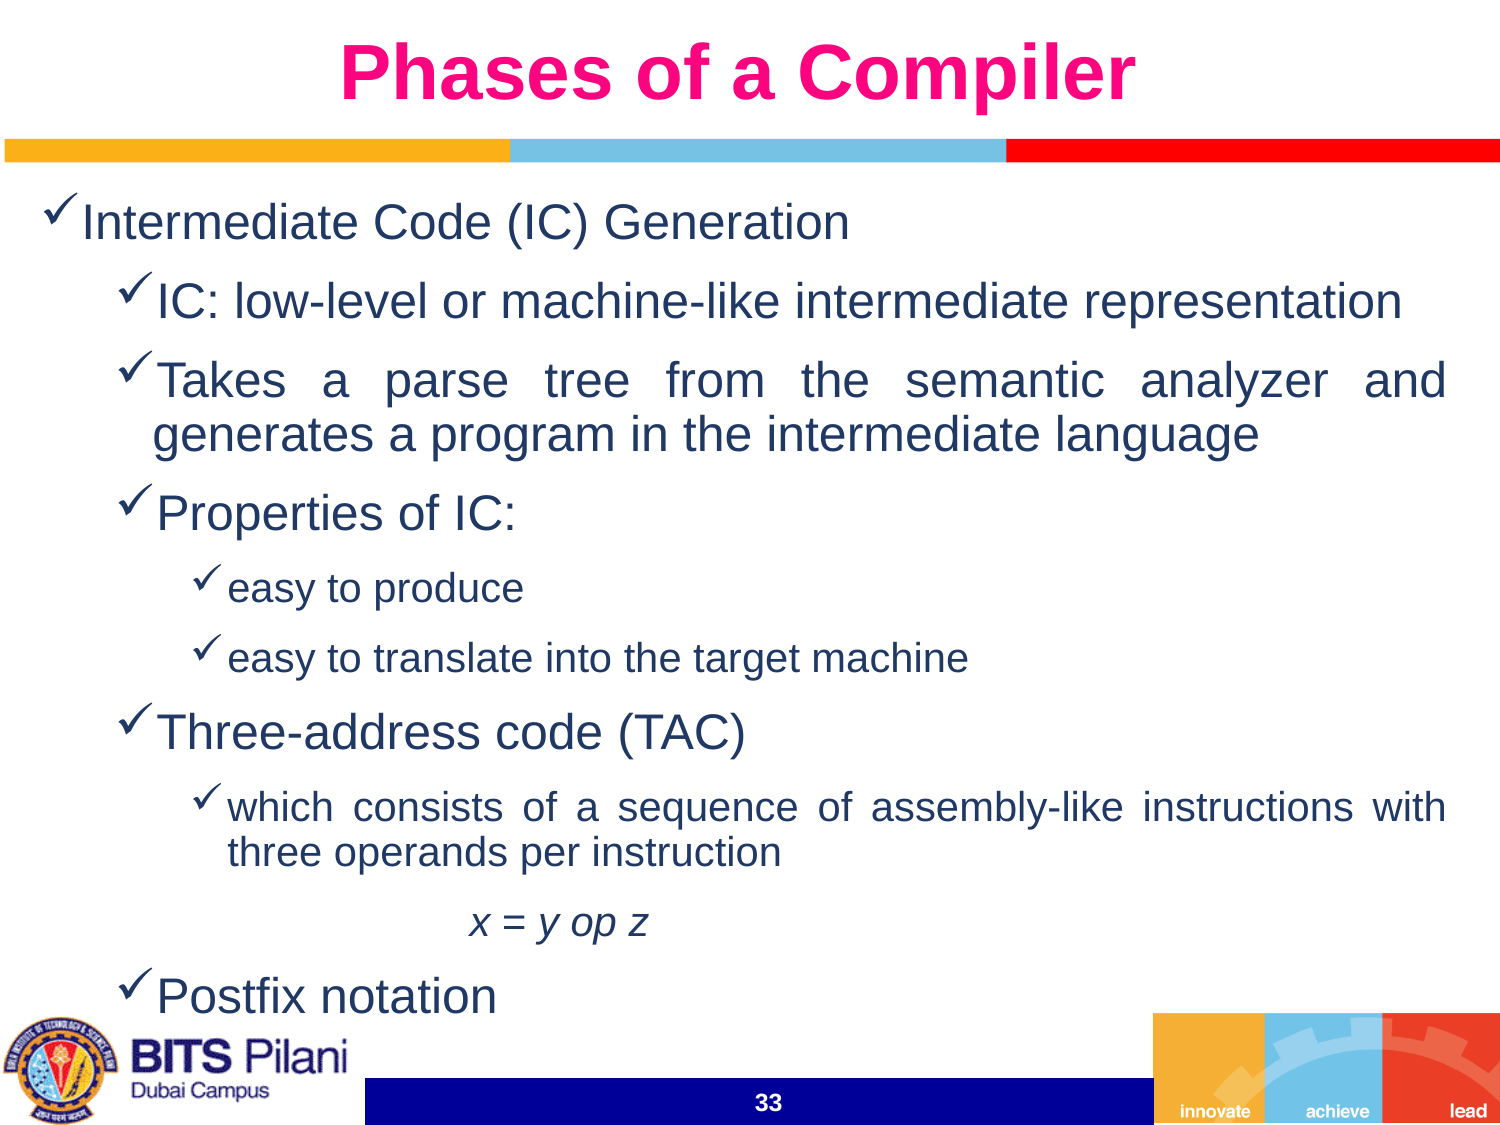

# Phases of a Compiler
Intermediate Code (IC) Generation
IC: low-level or machine-like intermediate representation
Takes a parse tree from the semantic analyzer and generates a program in the intermediate language
Properties of IC:
easy to produce
easy to translate into the target machine
Three-address code (TAC)
which consists of a sequence of assembly-like instructions with three operands per instruction
                            x = y op z
Postfix notation

33